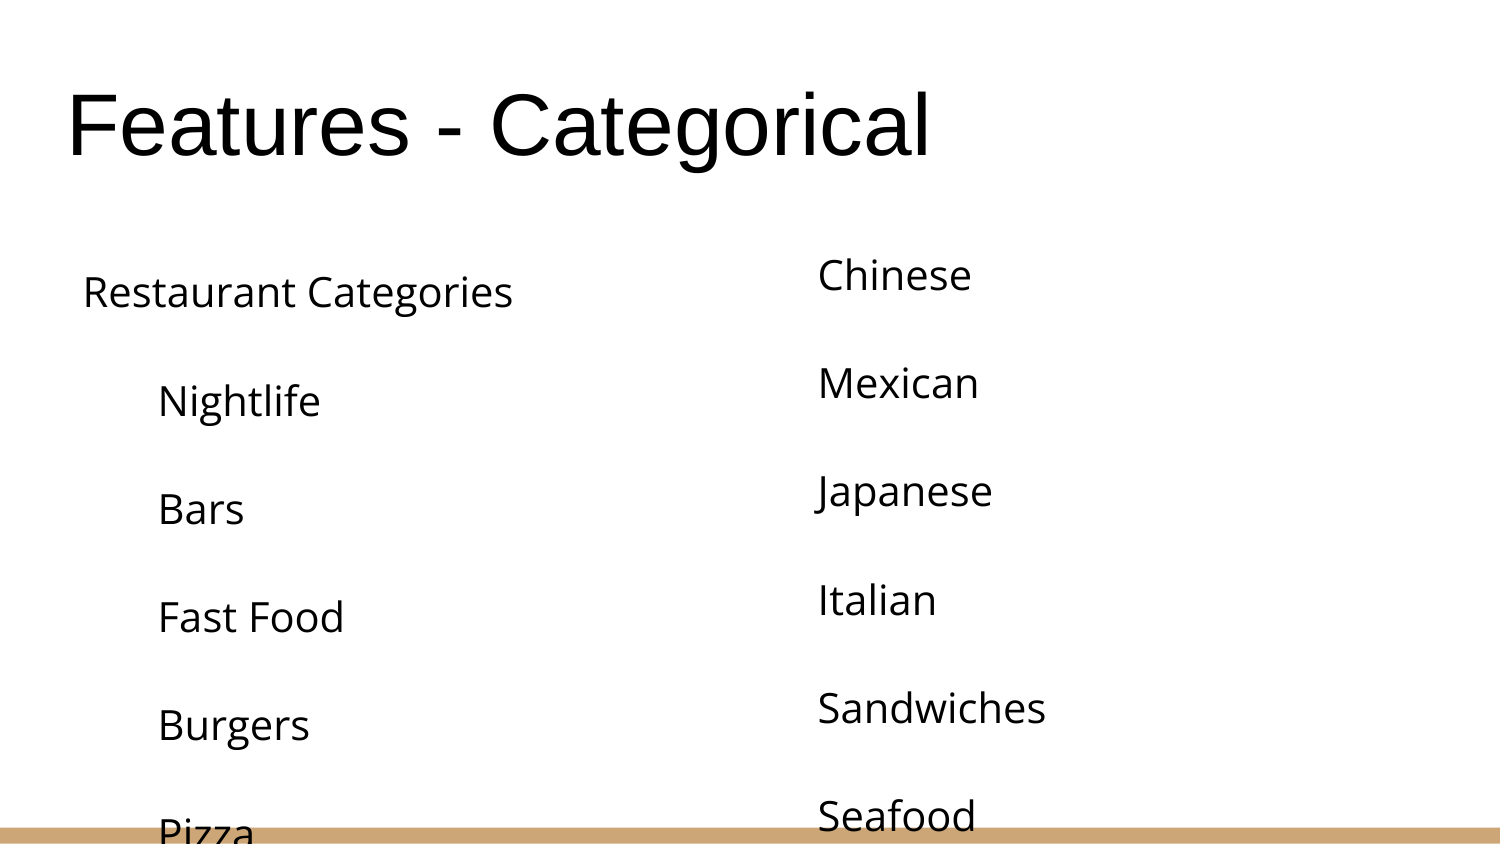

# Features - Categorical

Chinese
Mexican
Japanese
Italian
Sandwiches
Seafood
Breakfast & Brunch

Restaurant Categories
Nightlife
Bars
Fast Food
Burgers
Pizza
American